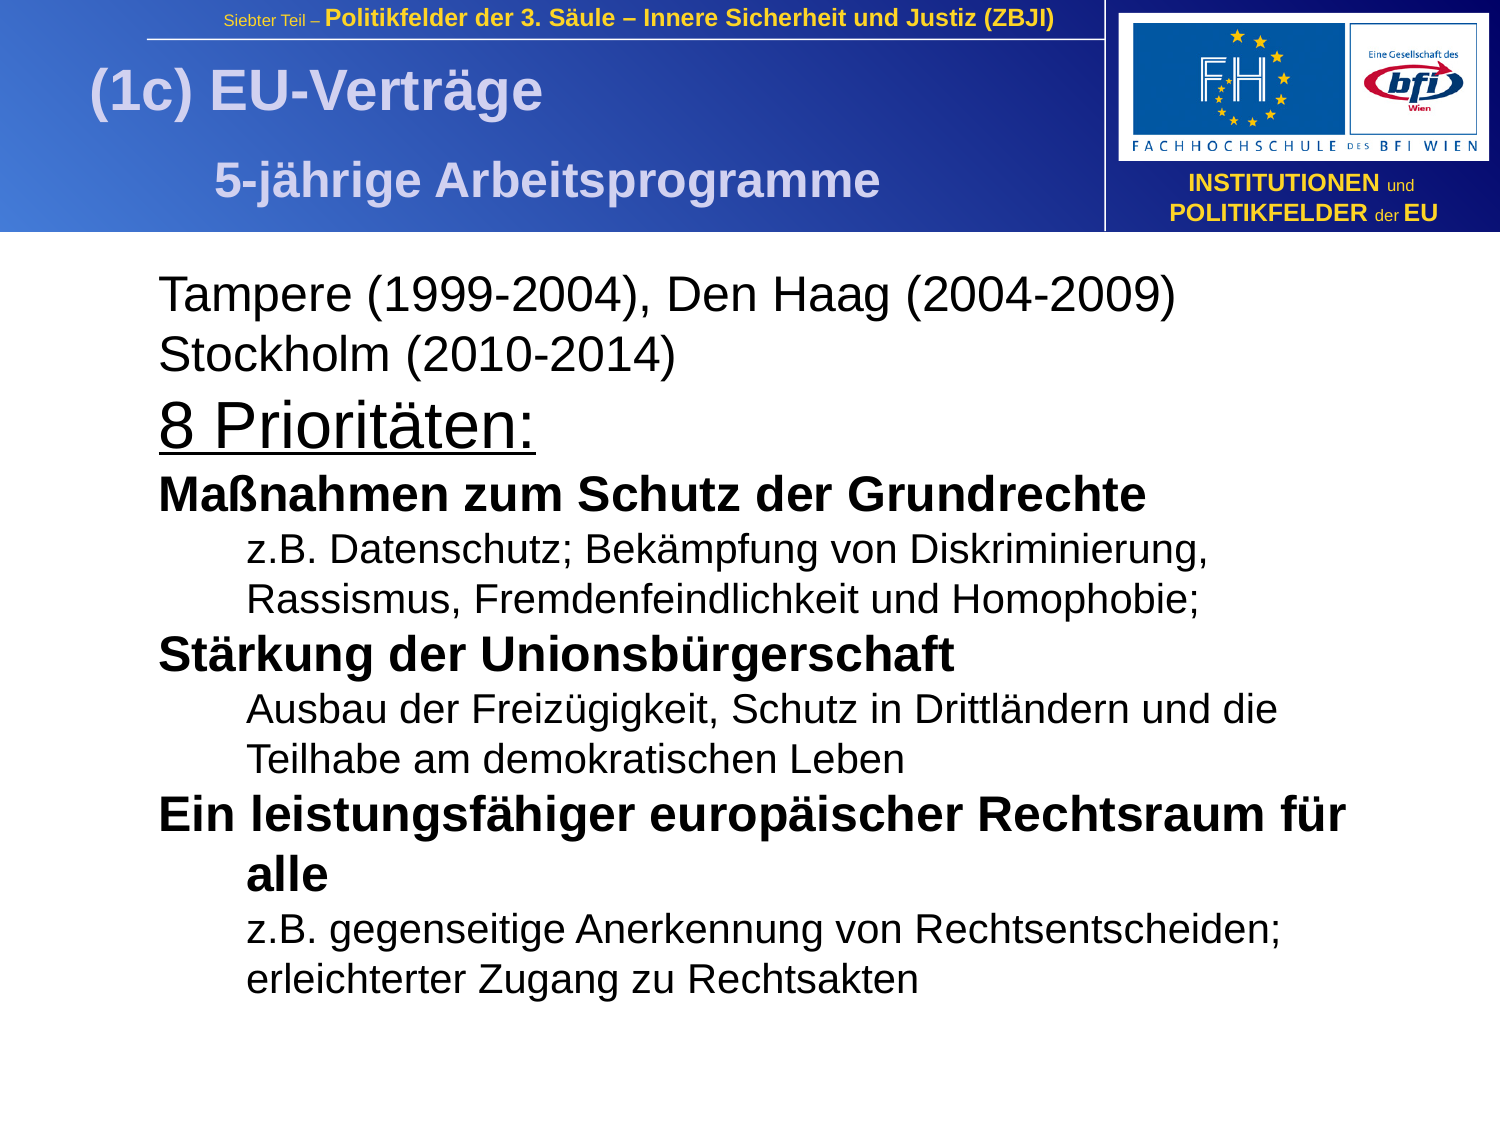

(1c) EU-Verträge
      5-jährige Arbeitsprogramme
Tampere (1999-2004), Den Haag (2004-2009)
Stockholm (2010-2014)
8 Prioritäten:
Maßnahmen zum Schutz der Grundrechte
z.B. Datenschutz; Bekämpfung von Diskriminierung, Rassismus, Fremdenfeindlichkeit und Homophobie;
Stärkung der Unionsbürgerschaft
Ausbau der Freizügigkeit, Schutz in Drittländern und die Teilhabe am demokratischen Leben
Ein leistungsfähiger europäischer Rechtsraum für alle
z.B. gegenseitige Anerkennung von Rechtsentscheiden; erleichterter Zugang zu Rechtsakten